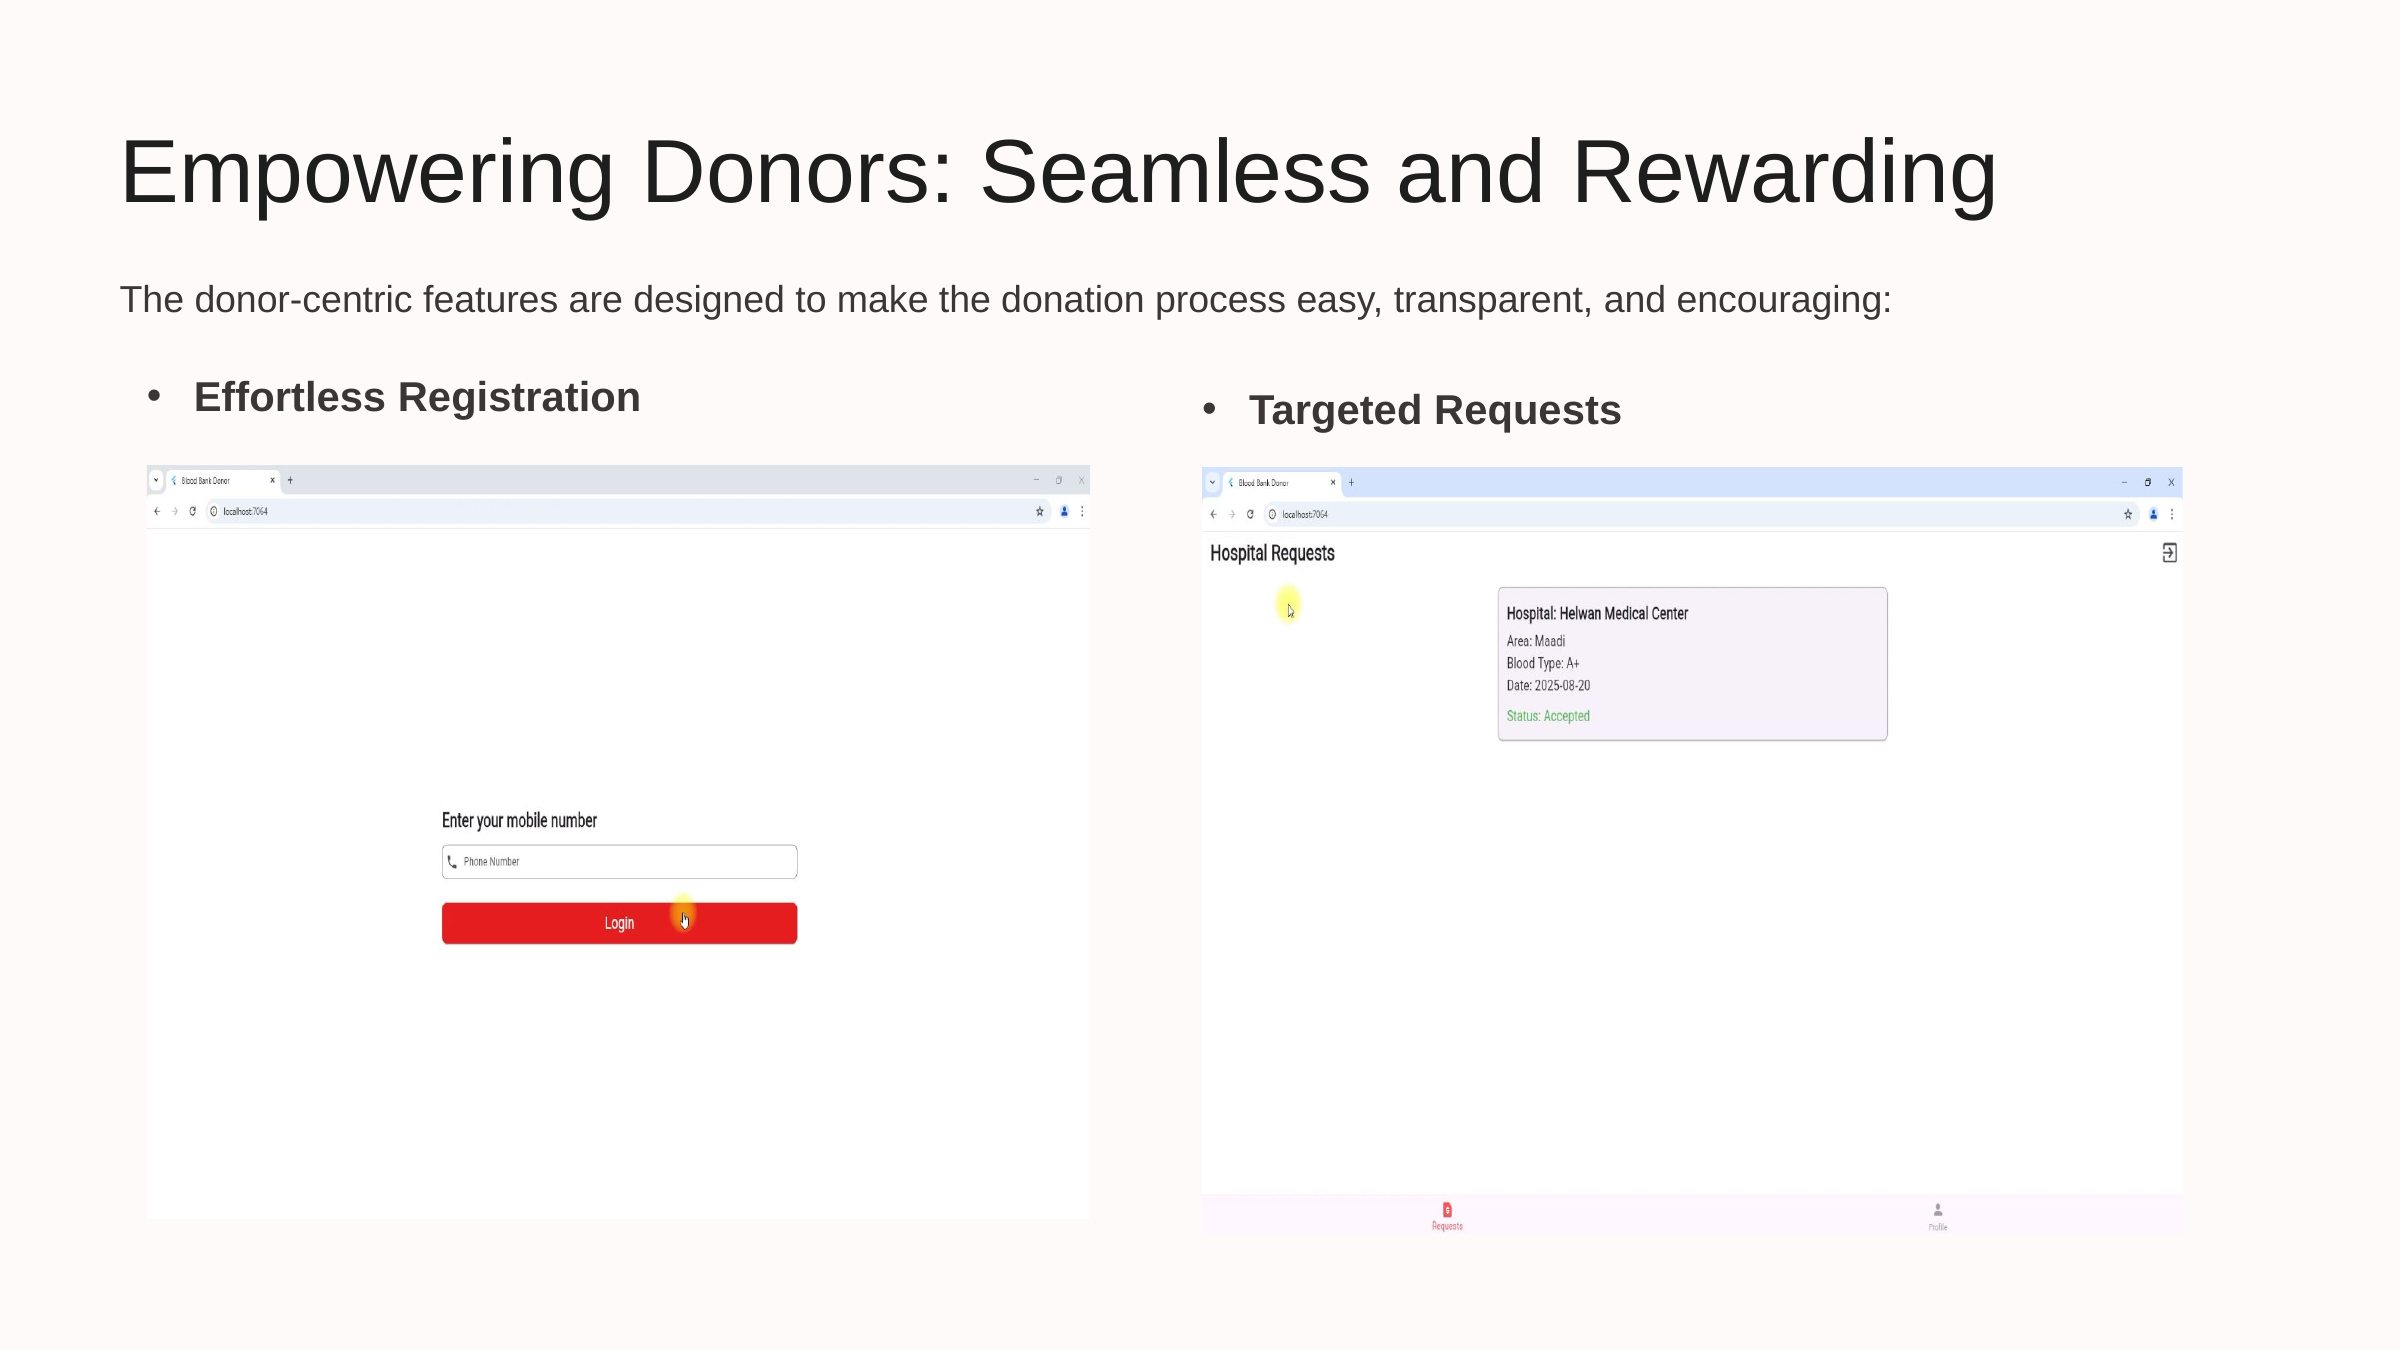

Empowering Donors: Seamless and Rewarding
The donor-centric features are designed to make the donation process easy, transparent, and encouraging:
Effortless Registration
Targeted Requests